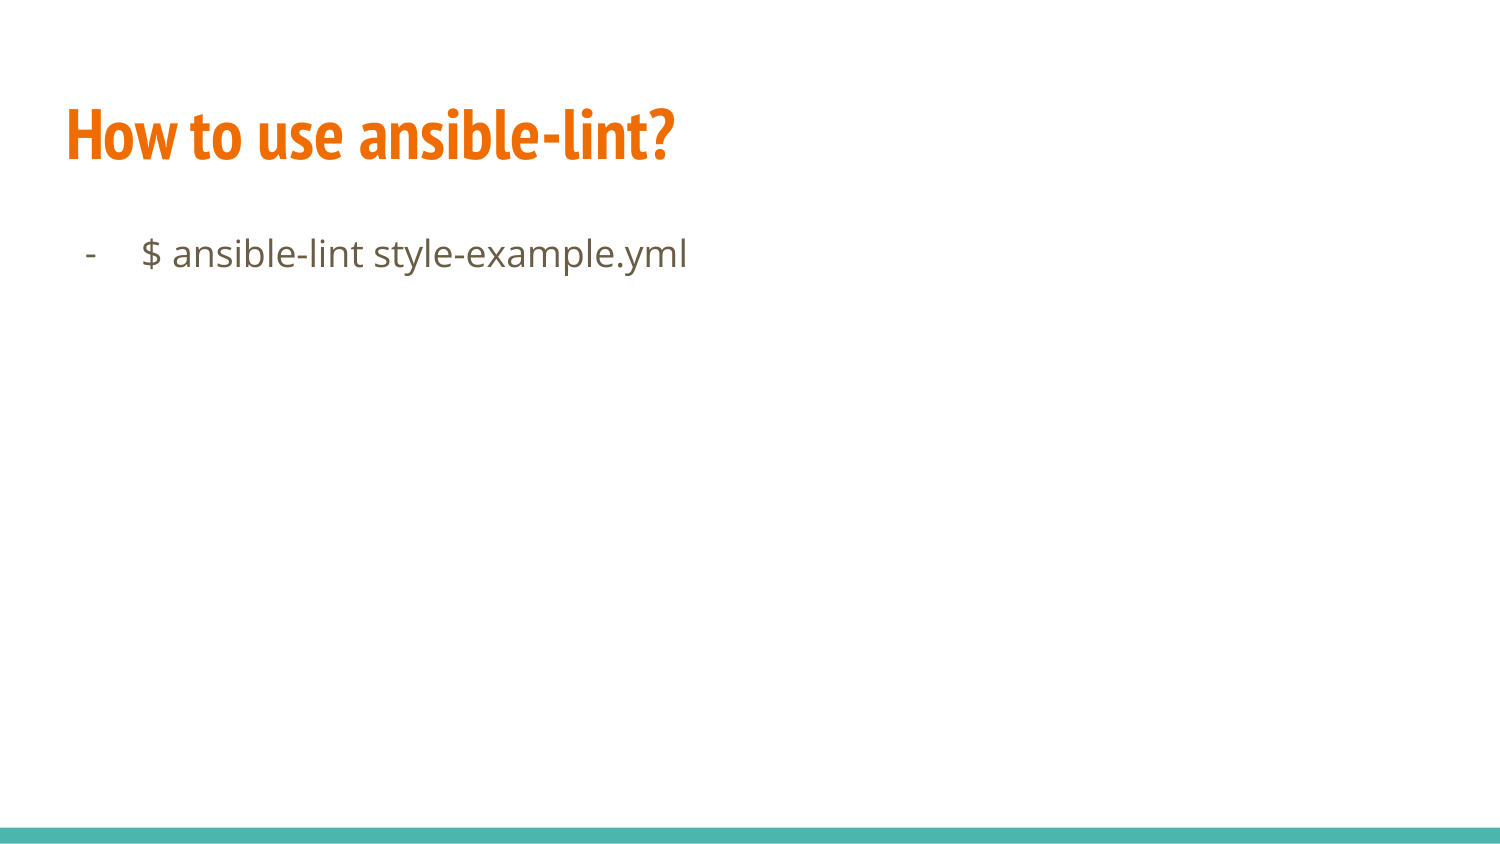

# How to use ansible-lint?
$ ansible-lint style-example.yml